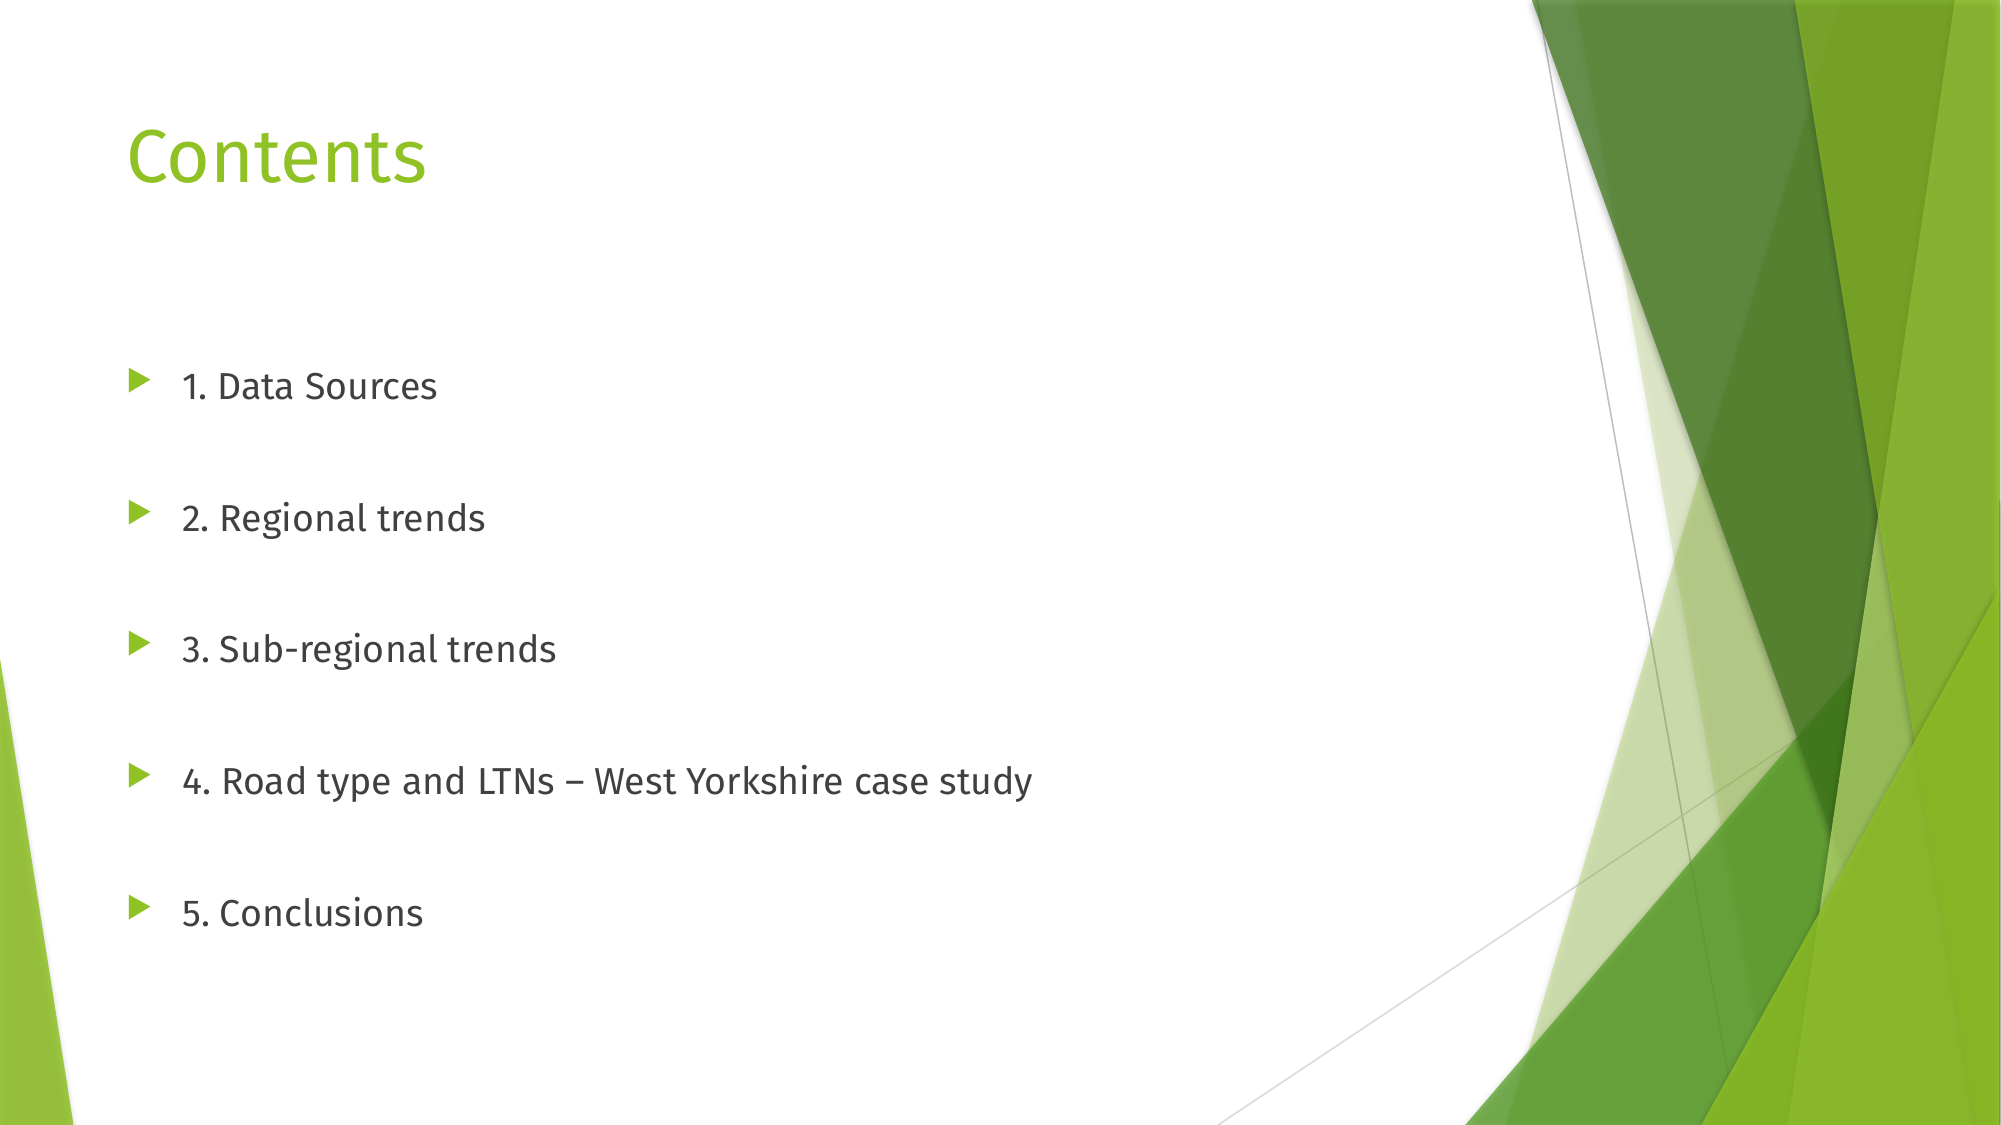

# Contents
1. Data Sources

2. Regional trends

3. Sub-regional trends

4. Road type and LTNs – West Yorkshire case study

5. Conclusions